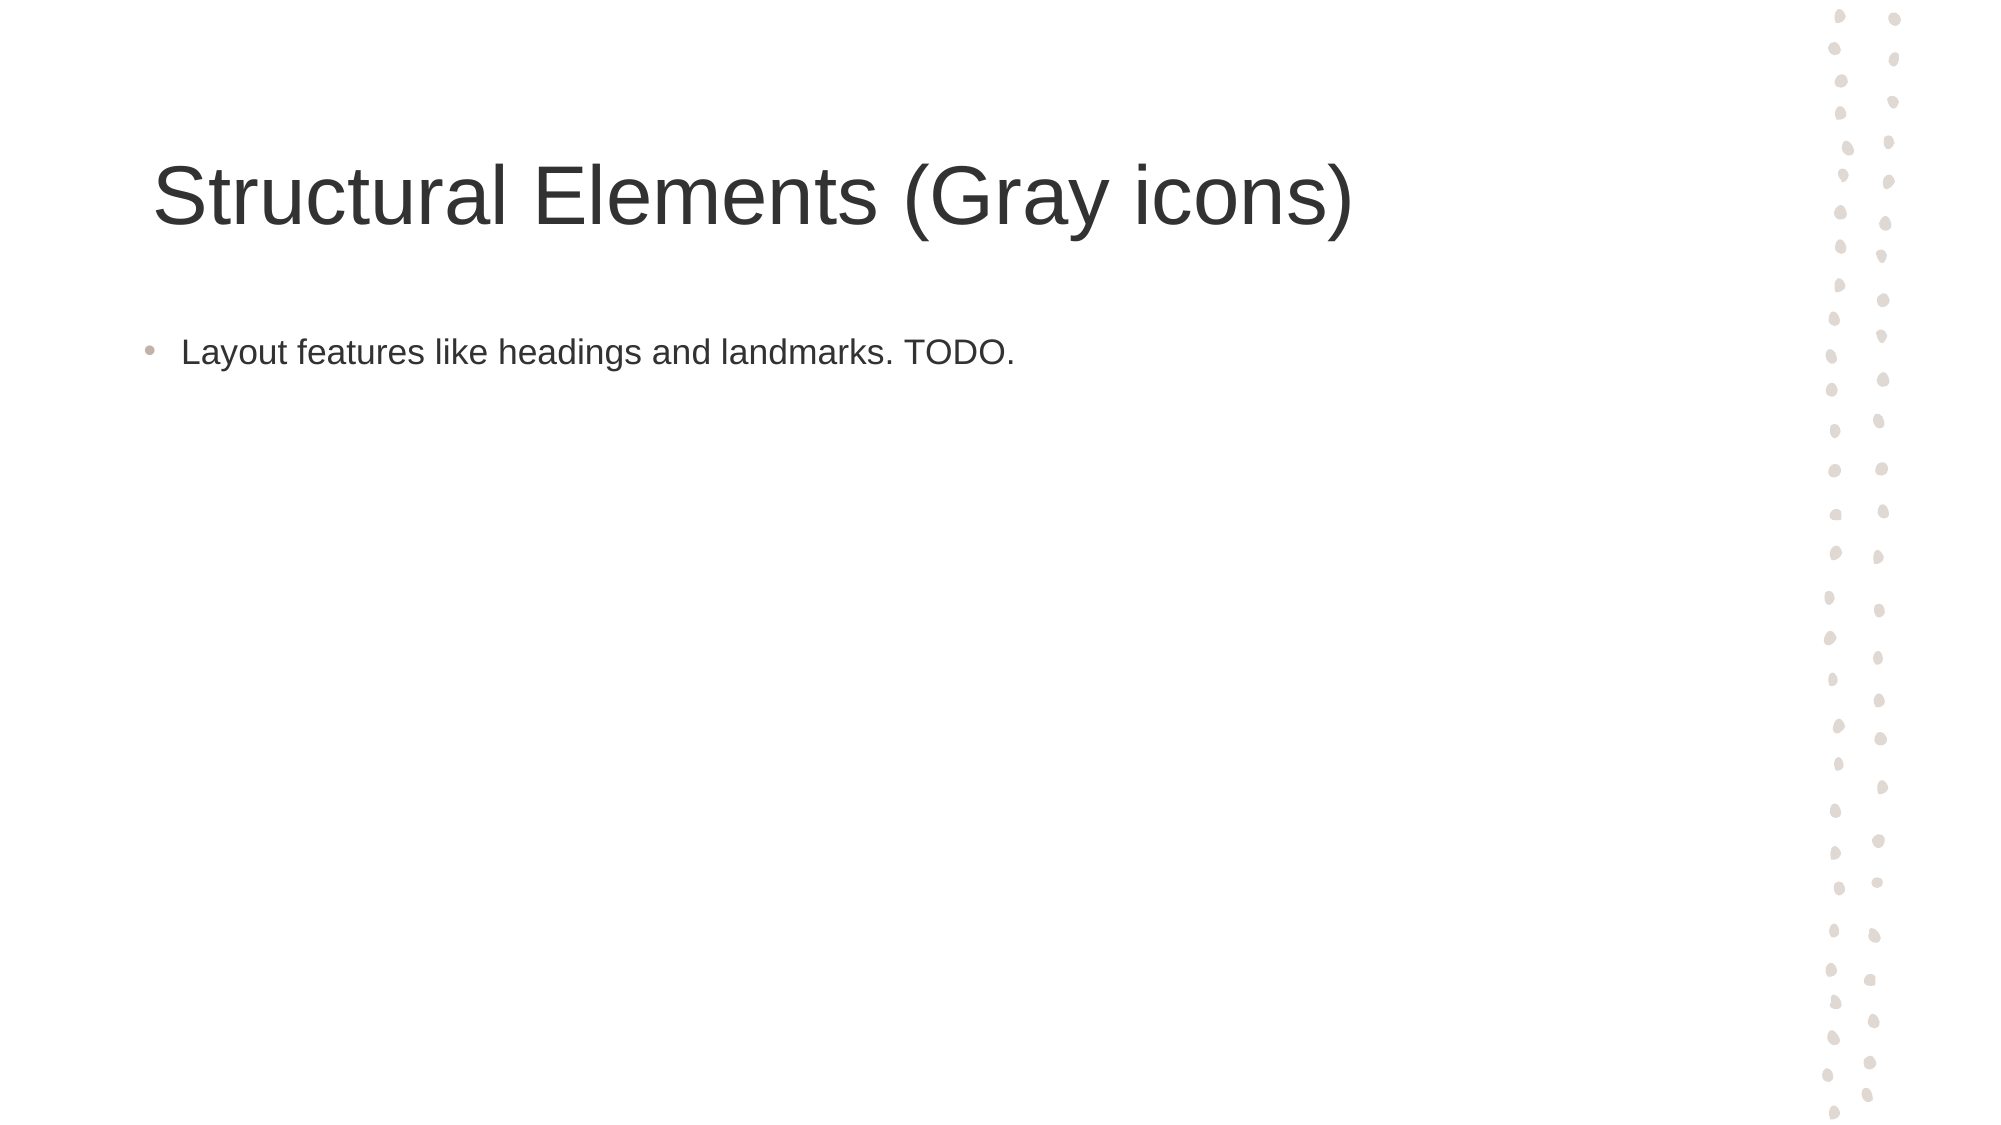

# Structural Elements (Gray icons)
Layout features like headings and landmarks. TODO.